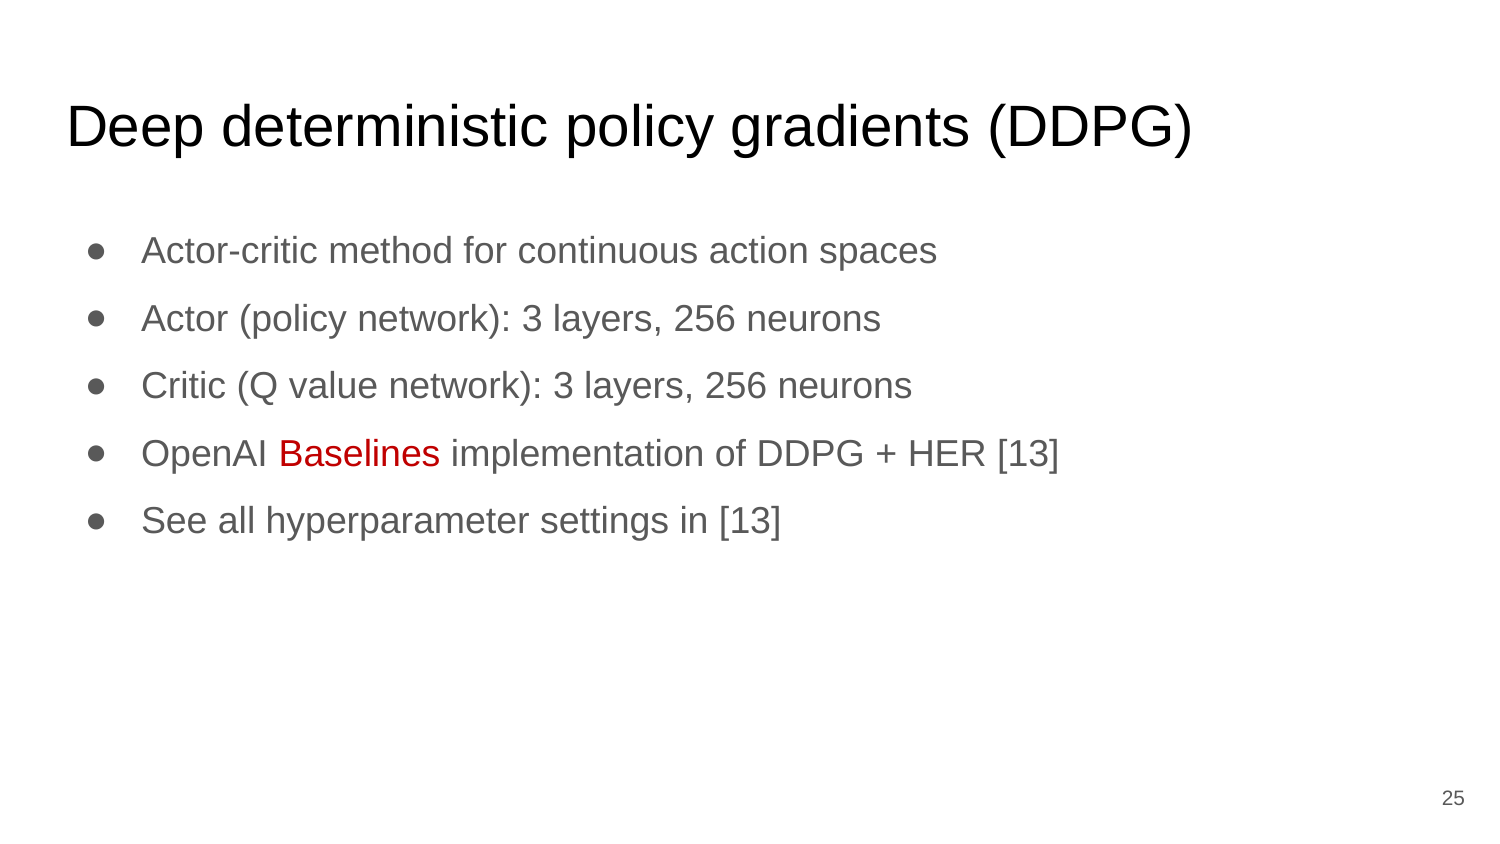

# Deep deterministic policy gradients (DDPG)
Actor-critic method for continuous action spaces
Actor (policy network): 3 layers, 256 neurons
Critic (Q value network): 3 layers, 256 neurons
OpenAI Baselines implementation of DDPG + HER [13]
See all hyperparameter settings in [13]
25